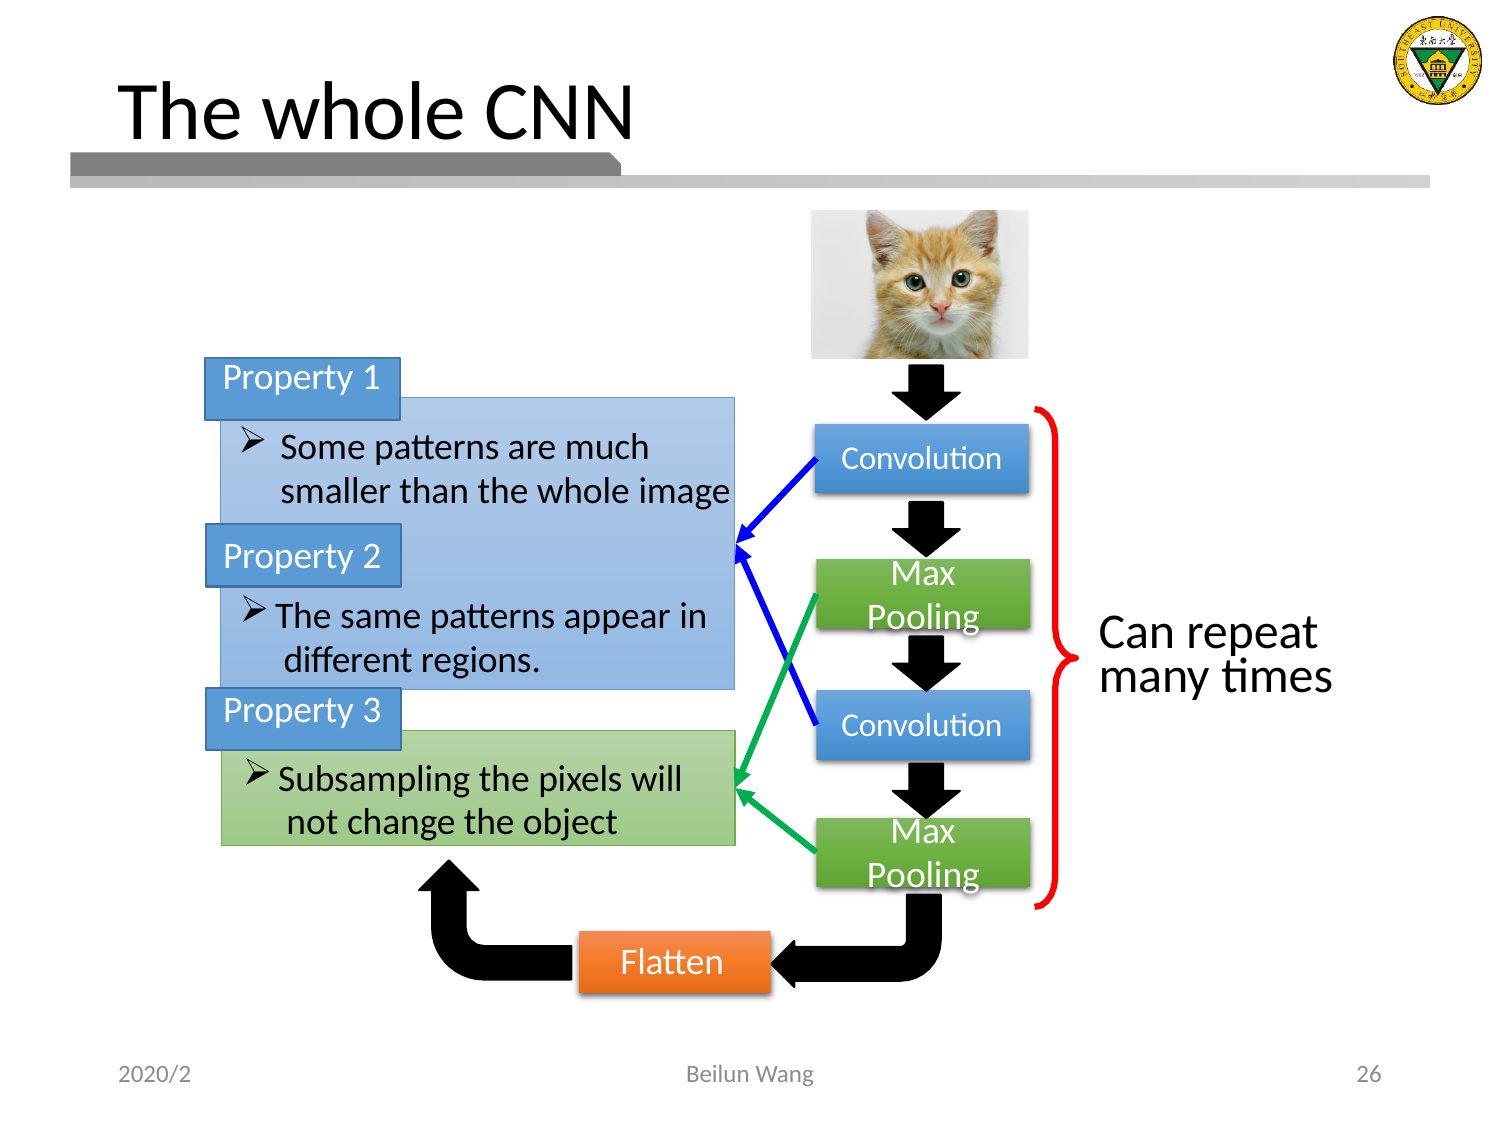

# The whole CNN

Property 1

Can repeat  many times
Some patterns are much  smaller than the whole image
Convolution

Property 2

Max  Pooling
The same patterns appear in  different regions.

Property 3
Convolution

Subsampling the pixels will  not change the object

Max  Pooling

Flatten
Flatten
2020/2
Beilun Wang
26